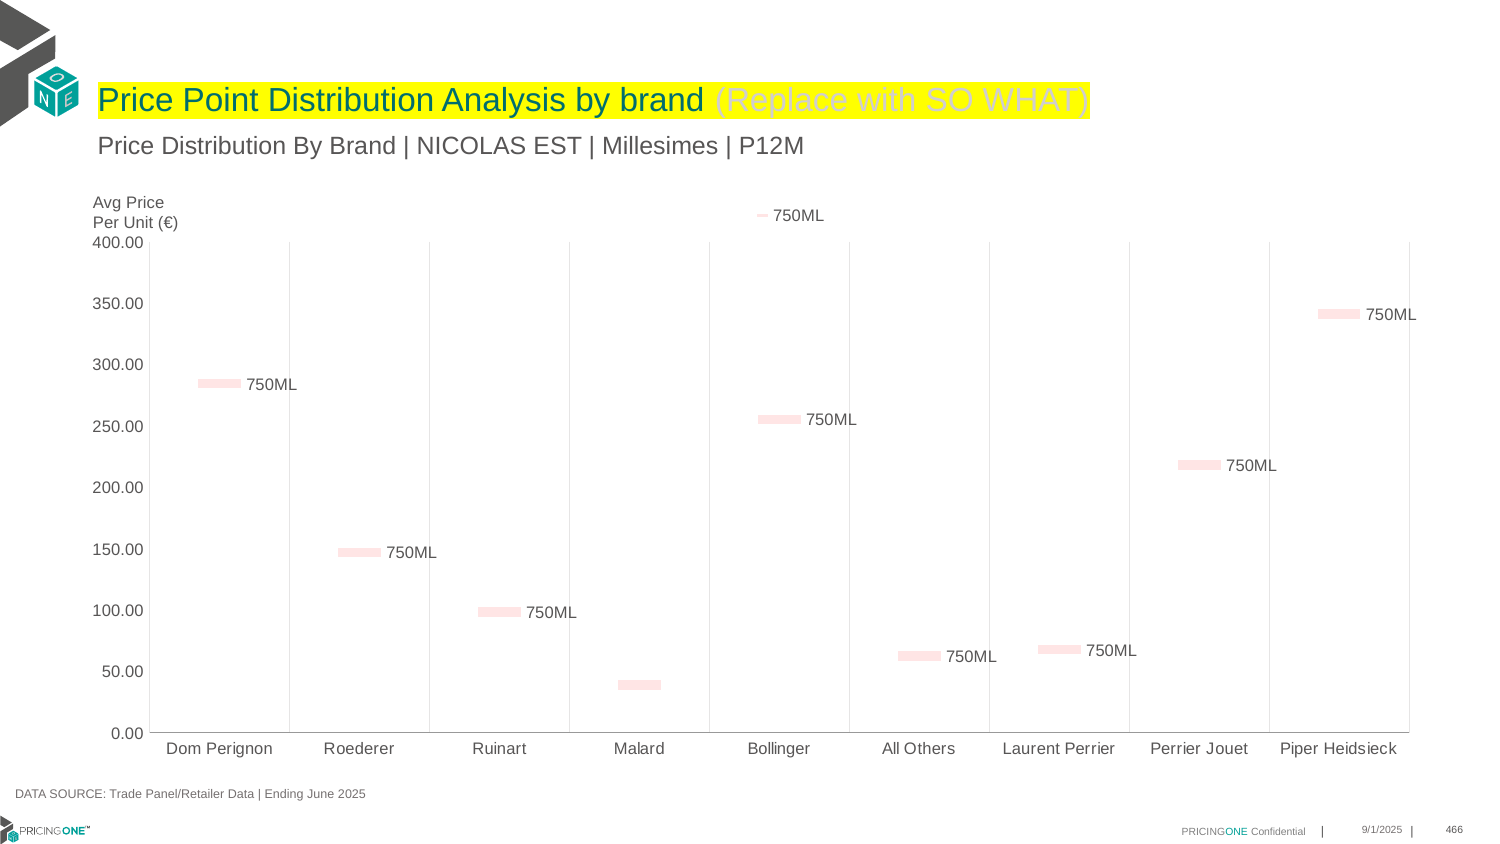

# Price Point Distribution Analysis by brand (Replace with SO WHAT)
Price Distribution By Brand | NICOLAS EST | Millesimes | P12M

### Chart

| Category | 750ML |
|---|---|
| Dom Perignon | 284.4557 |
| Roederer | 146.87 |
| Ruinart | 98.2687 |
| Malard | 38.8079 |
| Bollinger | 255.3158 |
| All Others | 62.5833 |
| Laurent Perrier | 67.7 |
| Perrier Jouet | 218.2727 |
| Piper Heidsieck | 341.1429 |
Avg Price
Per Unit (€)
DATA SOURCE: Trade Panel/Retailer Data | Ending June 2025
9/1/2025
466